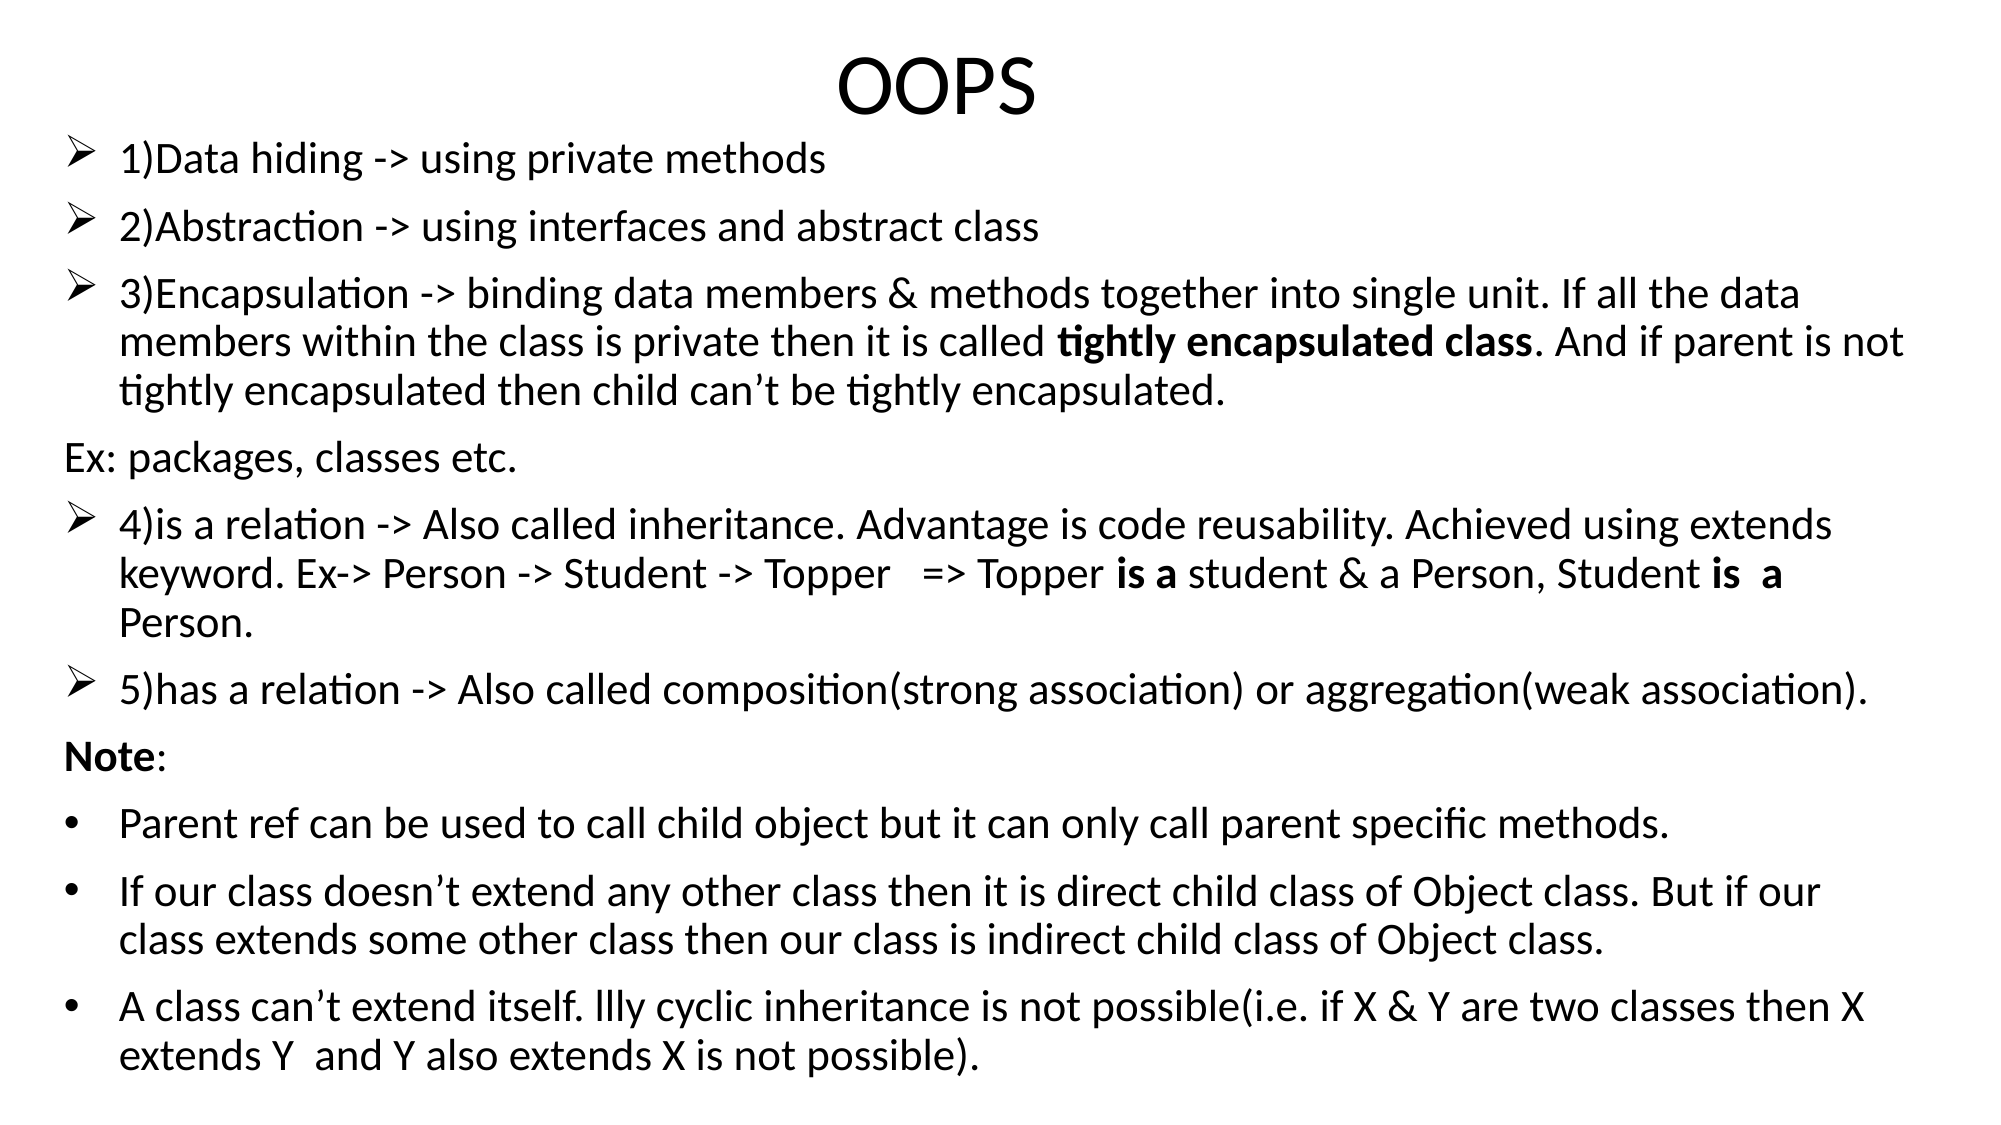

OOPS
1)Data hiding -> using private methods
2)Abstraction -> using interfaces and abstract class
3)Encapsulation -> binding data members & methods together into single unit. If all the data members within the class is private then it is called tightly encapsulated class. And if parent is not tightly encapsulated then child can’t be tightly encapsulated.
Ex: packages, classes etc.
4)is a relation -> Also called inheritance. Advantage is code reusability. Achieved using extends keyword. Ex-> Person -> Student -> Topper   => Topper is a student & a Person, Student is  a Person.
5)has a relation -> Also called composition(strong association) or aggregation(weak association).
Note:
Parent ref can be used to call child object but it can only call parent specific methods.
If our class doesn’t extend any other class then it is direct child class of Object class. But if our class extends some other class then our class is indirect child class of Object class.
A class can’t extend itself. llly cyclic inheritance is not possible(i.e. if X & Y are two classes then X extends Y  and Y also extends X is not possible).